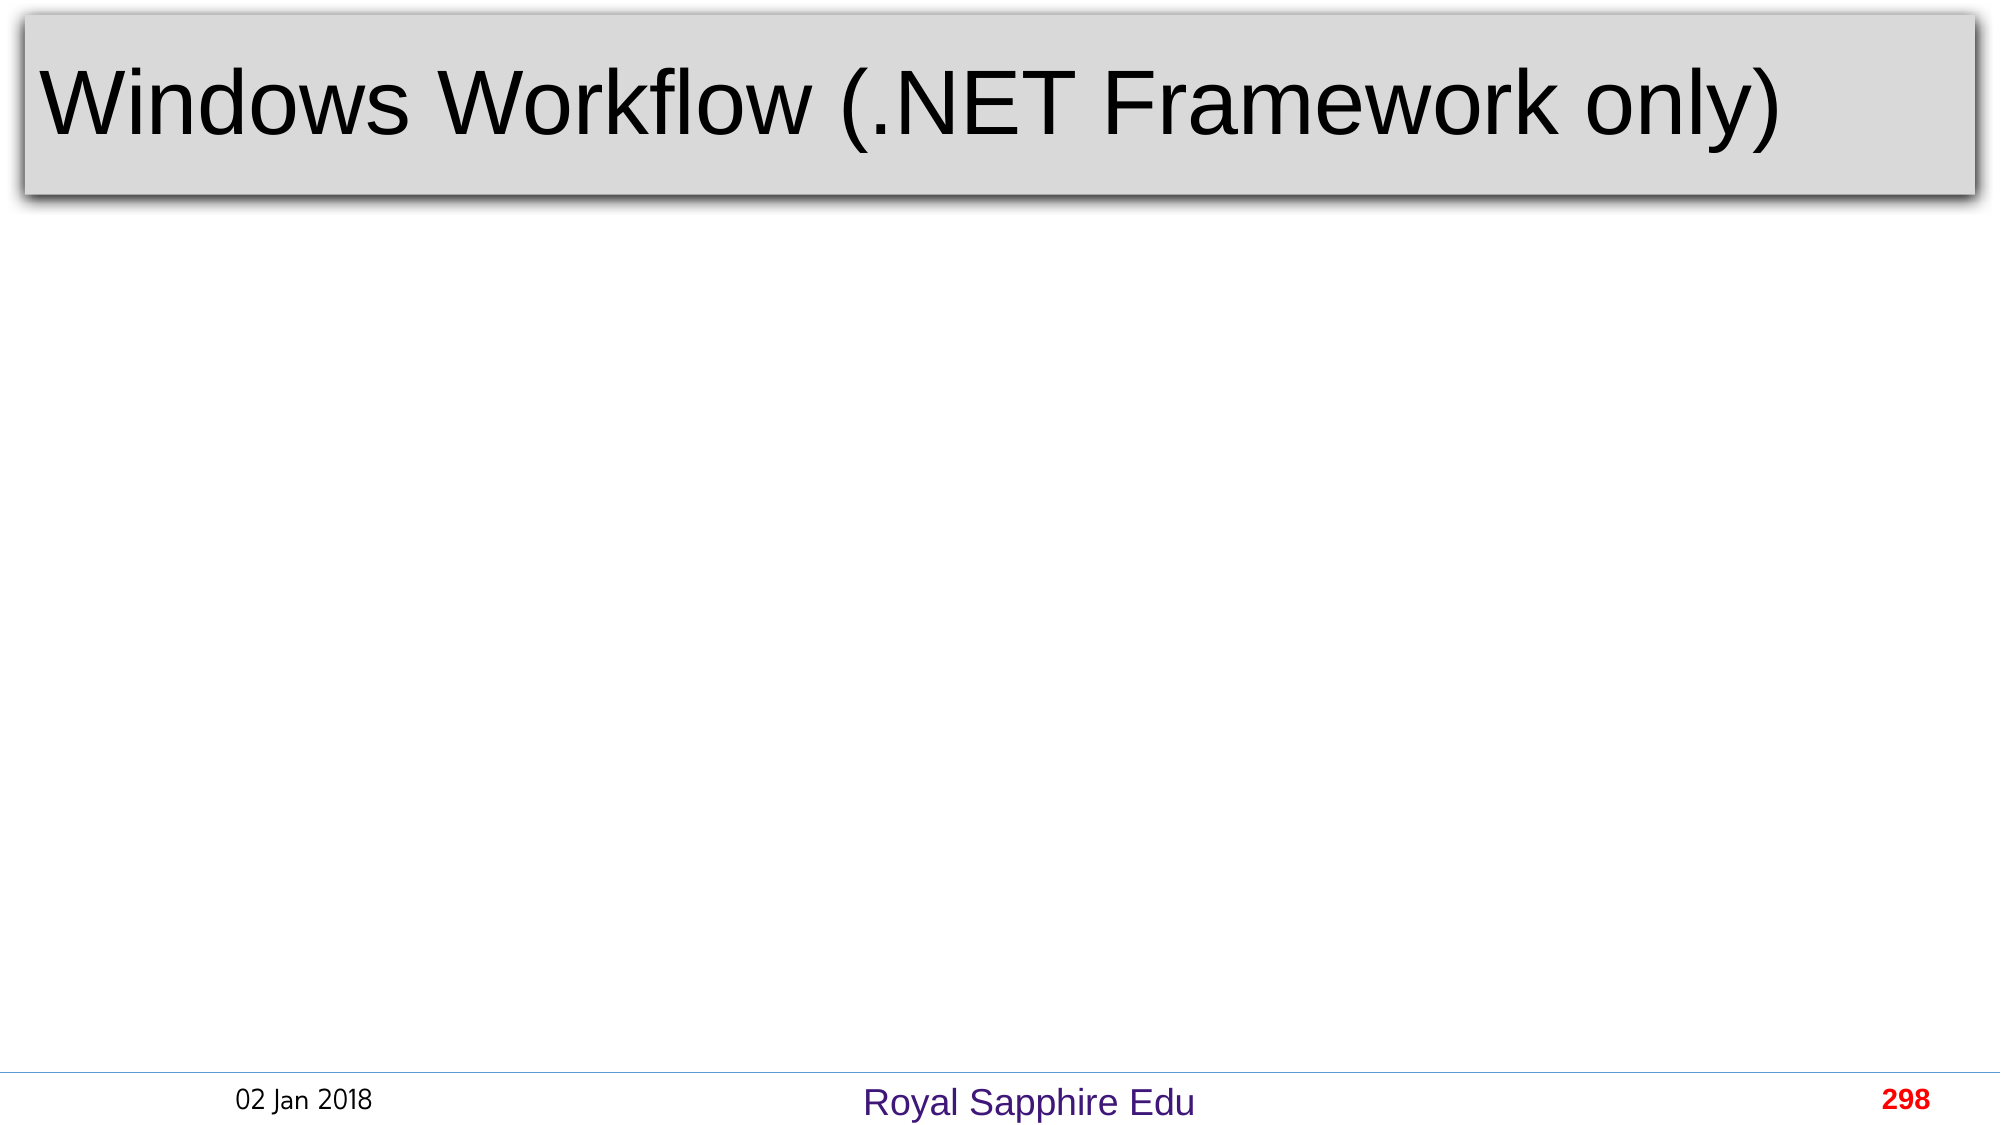

# Windows Workflow (.NET Framework only)

02 Jan 2018
298